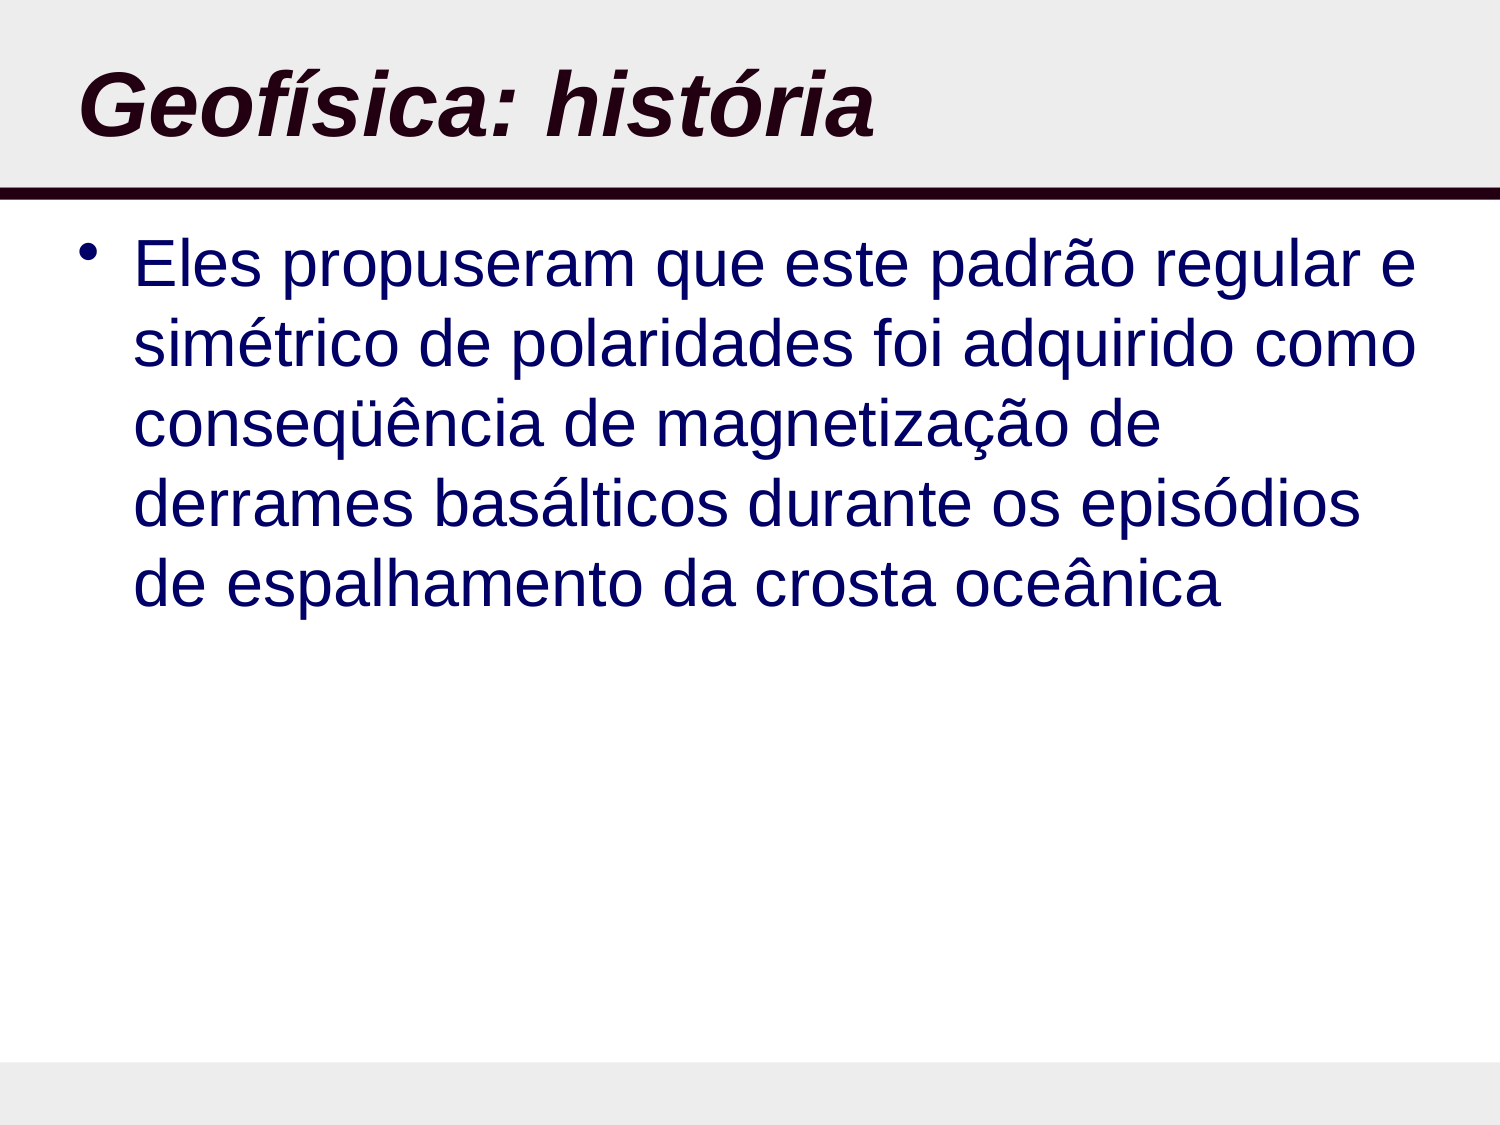

# Geofísica: história
Eles propuseram que este padrão regular e simétrico de polaridades foi adquirido como conseqüência de magnetização de derrames basálticos durante os episódios de espalhamento da crosta oceânica